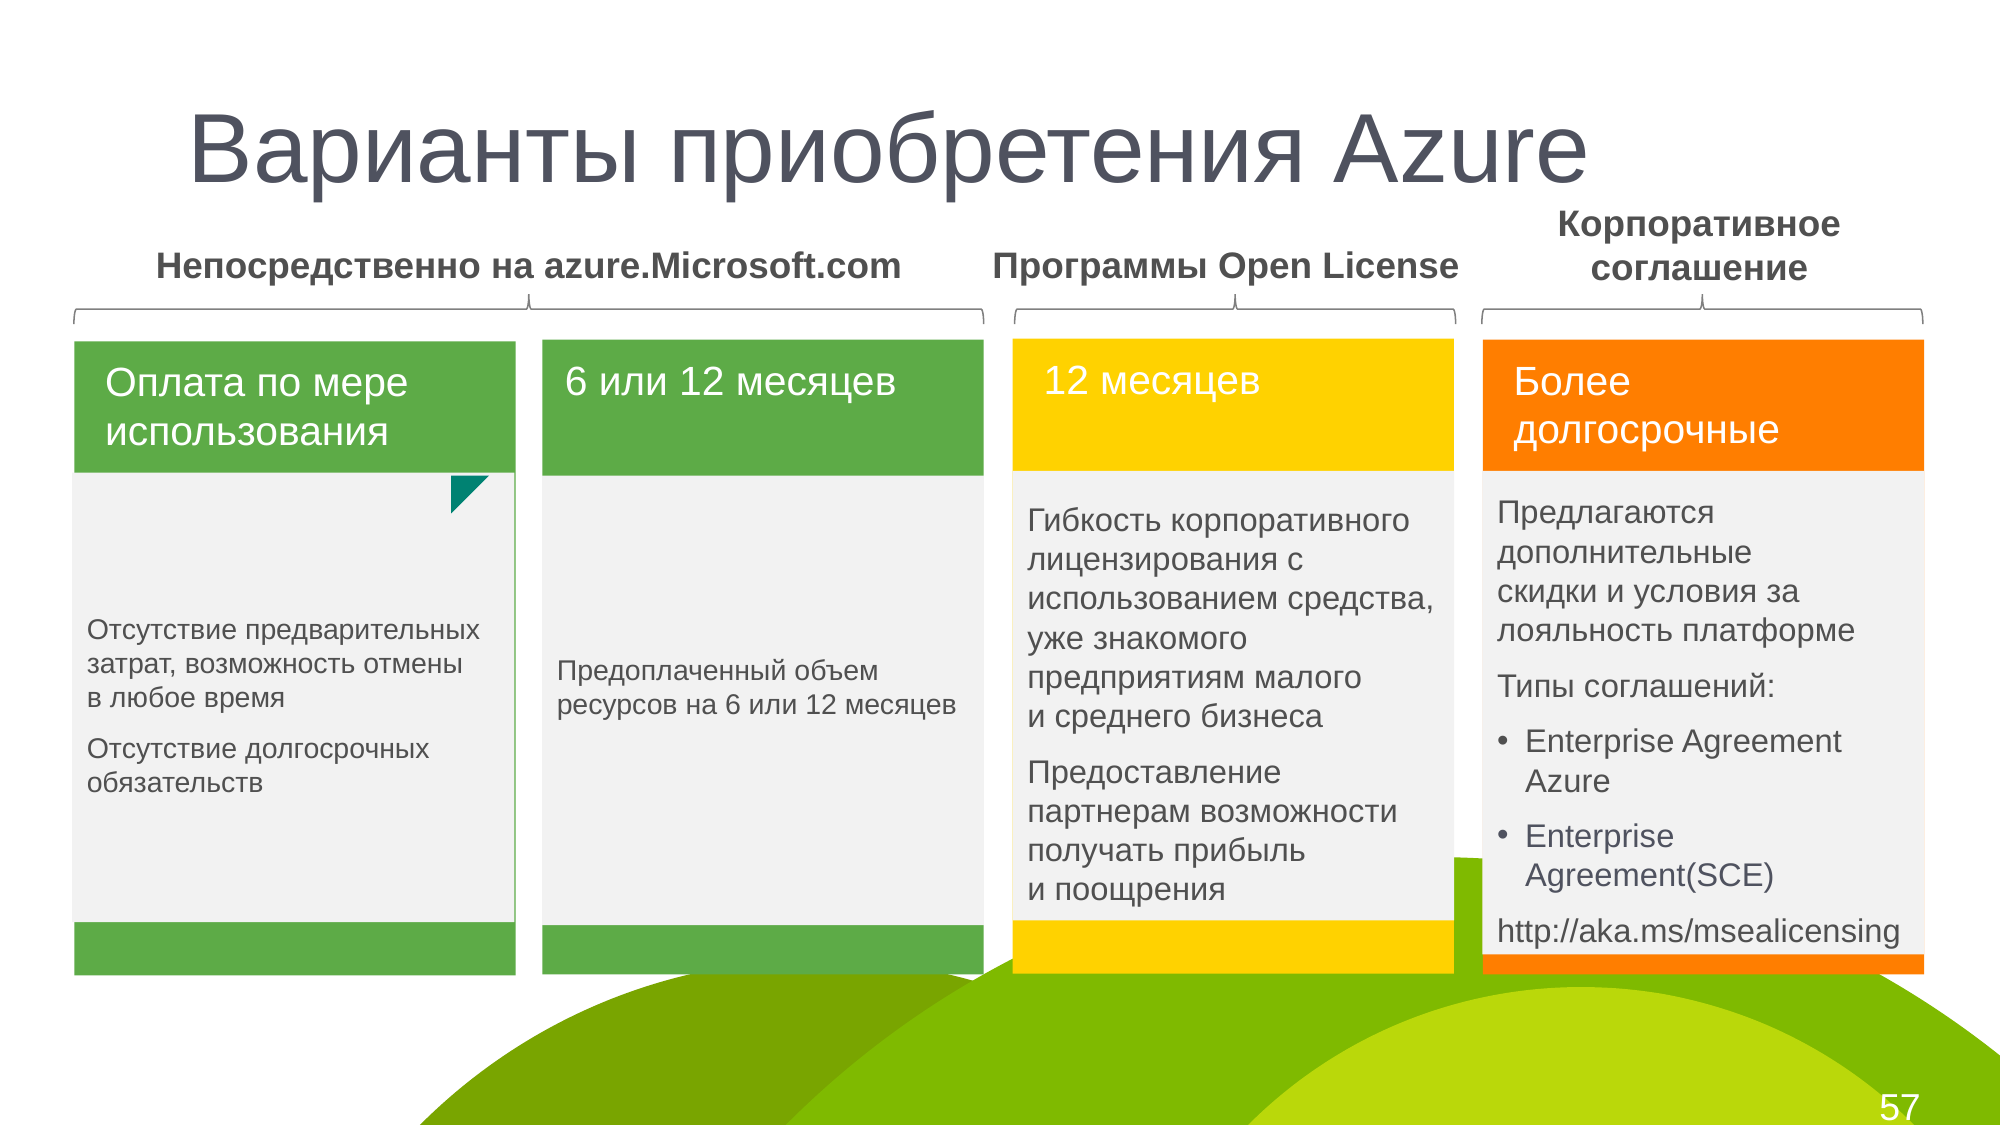

# Варианты приобретения Azure
Корпоративное соглашение
Программы Open License
Непосредственно на azure.Microsoft.com
12 месяцев
6 или 12 месяцев
Более долгосрочные
Оплата по мере использования
Гибкость корпоративного лицензирования с использованием средства, уже знакомого предприятиям малого
и среднего бизнеса
Предоставление партнерам возможности получать прибыль
и поощрения
Предлагаются дополнительные
скидки и условия за лояльность платформе
Типы соглашений:
Enterprise Agreement Azure
Enterprise Agreement(SCE)
http://aka.ms/msealicensing
Отсутствие предварительных
затрат, возможность отмены
в любое время
Отсутствие долгосрочных обязательств
Предоплаченный объем ресурсов на 6 или 12 месяцев

57